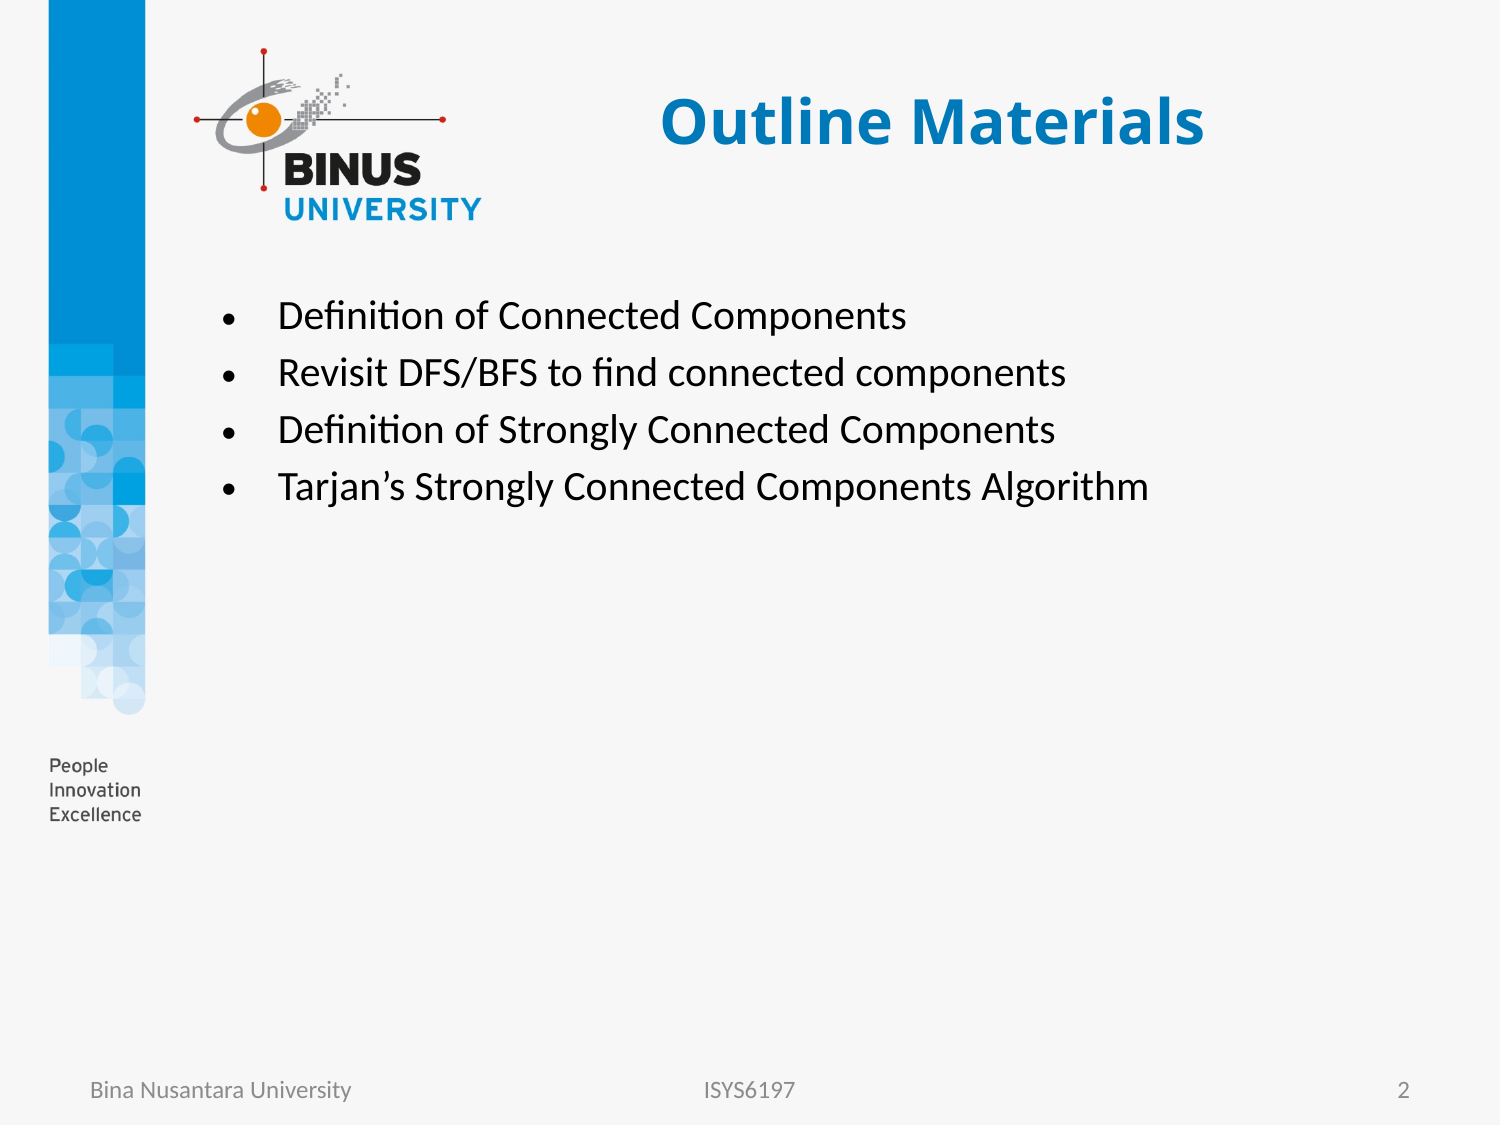

# Outline Materials
| Definition of Connected Components |
| --- |
| Revisit DFS/BFS to find connected components |
| Definition of Strongly Connected Components |
| Tarjan’s Strongly Connected Components Algorithm |
Bina Nusantara University
ISYS6197
2